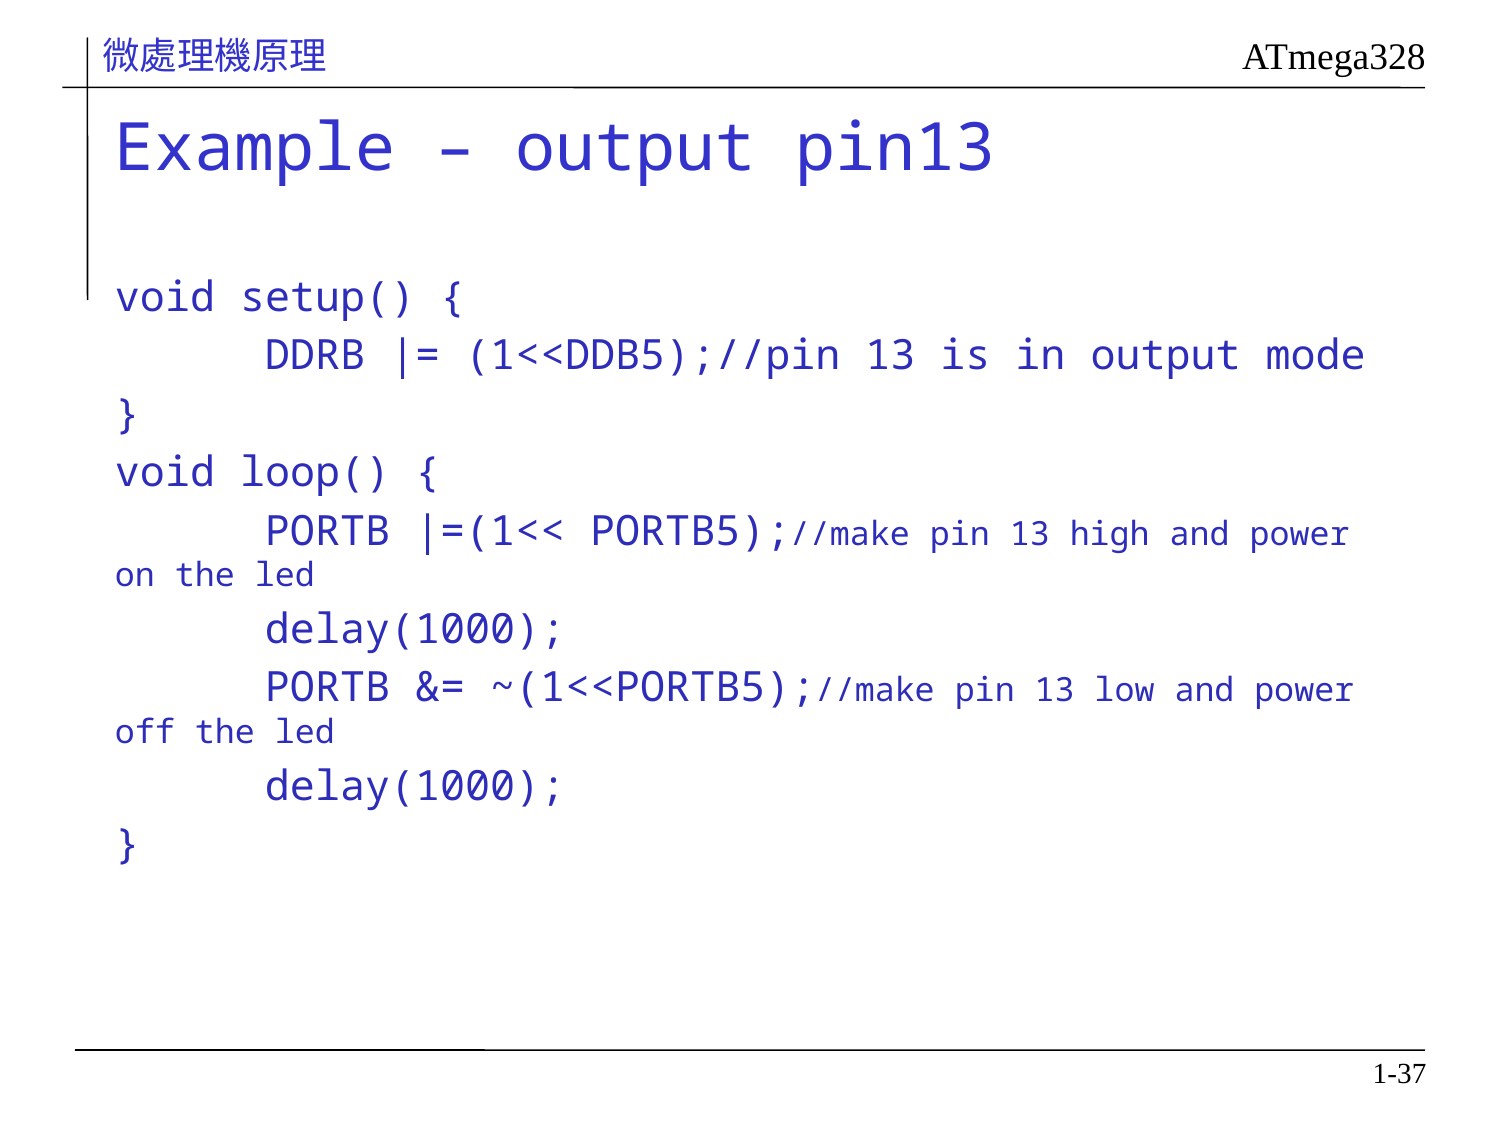

# Example – output pin13
void setup() {
	DDRB |= (1<<DDB5);//pin 13 is in output mode
}
void loop() {
	PORTB |=(1<< PORTB5);//make pin 13 high and power on the led
	delay(1000);
	PORTB &= ~(1<<PORTB5);//make pin 13 low and power off the led
	delay(1000);
}